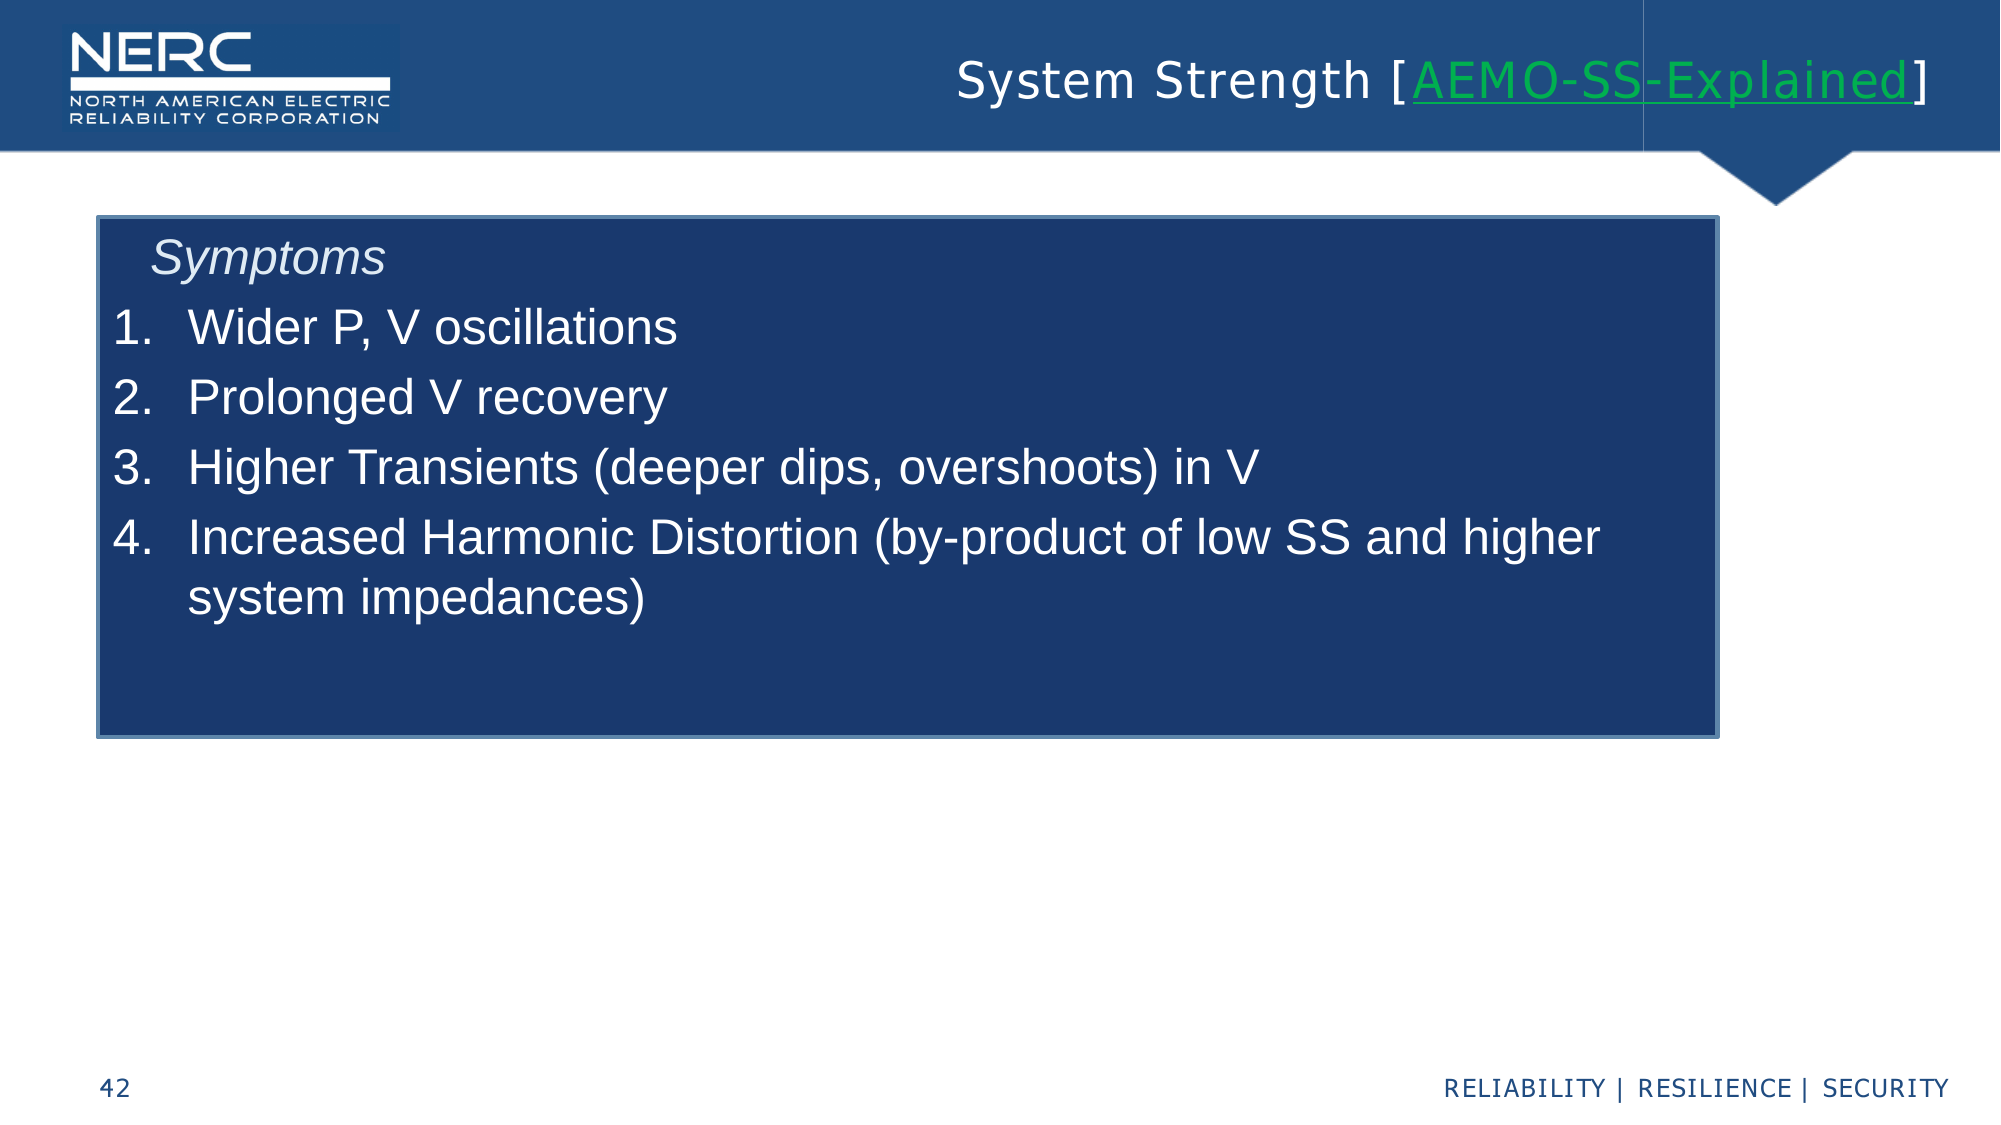

# System Strength [AEMO-SS-Explained]
Symptoms
Wider P, V oscillations
Prolonged V recovery
Higher Transients (deeper dips, overshoots) in V
Increased Harmonic Distortion (by-product of low SS and higher system impedances)